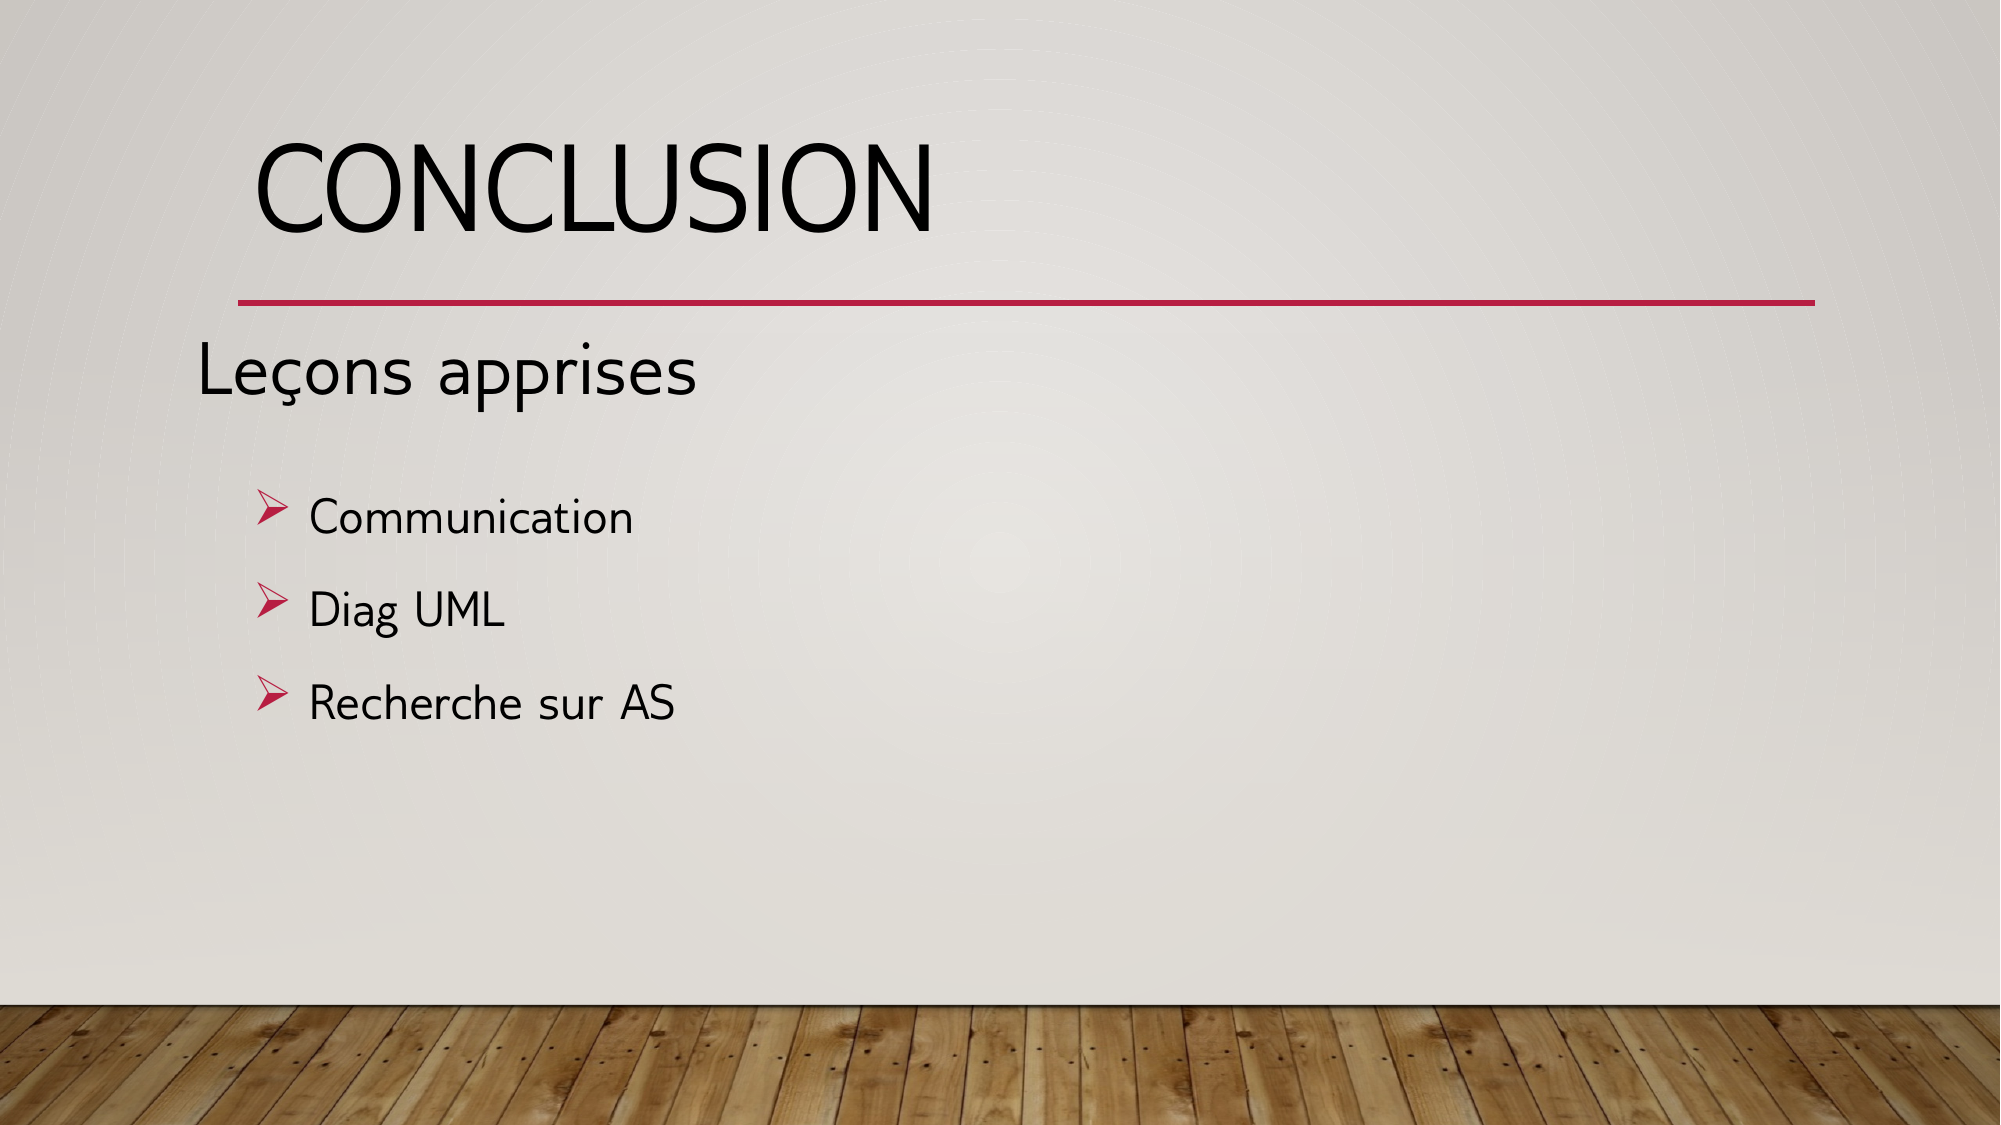

# Conclusion
Leçons apprises
Communication
Diag UML
Recherche sur AS